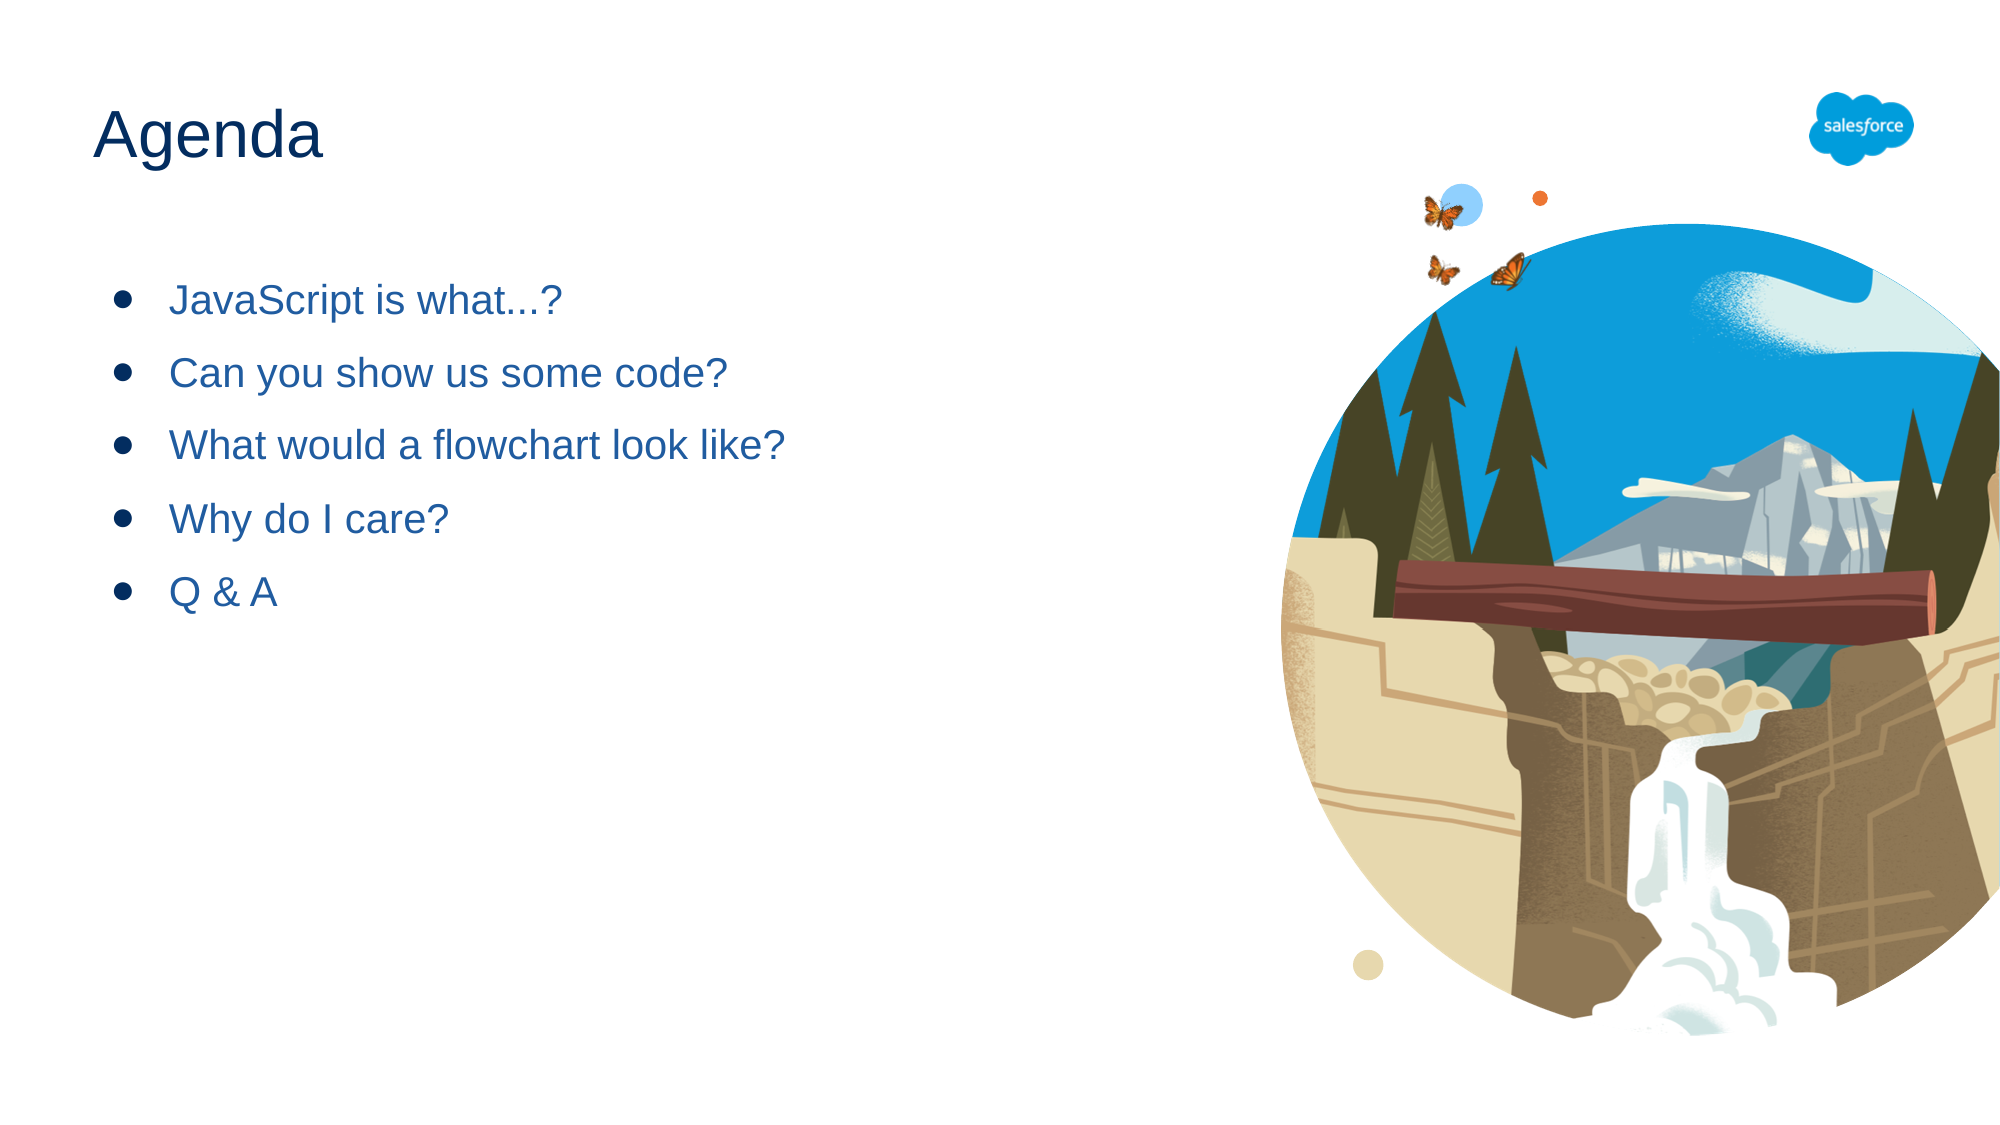

# Agenda

JavaScript is what...?
Can you show us some code?
What would a flowchart look like?
Why do I care?
Q & A